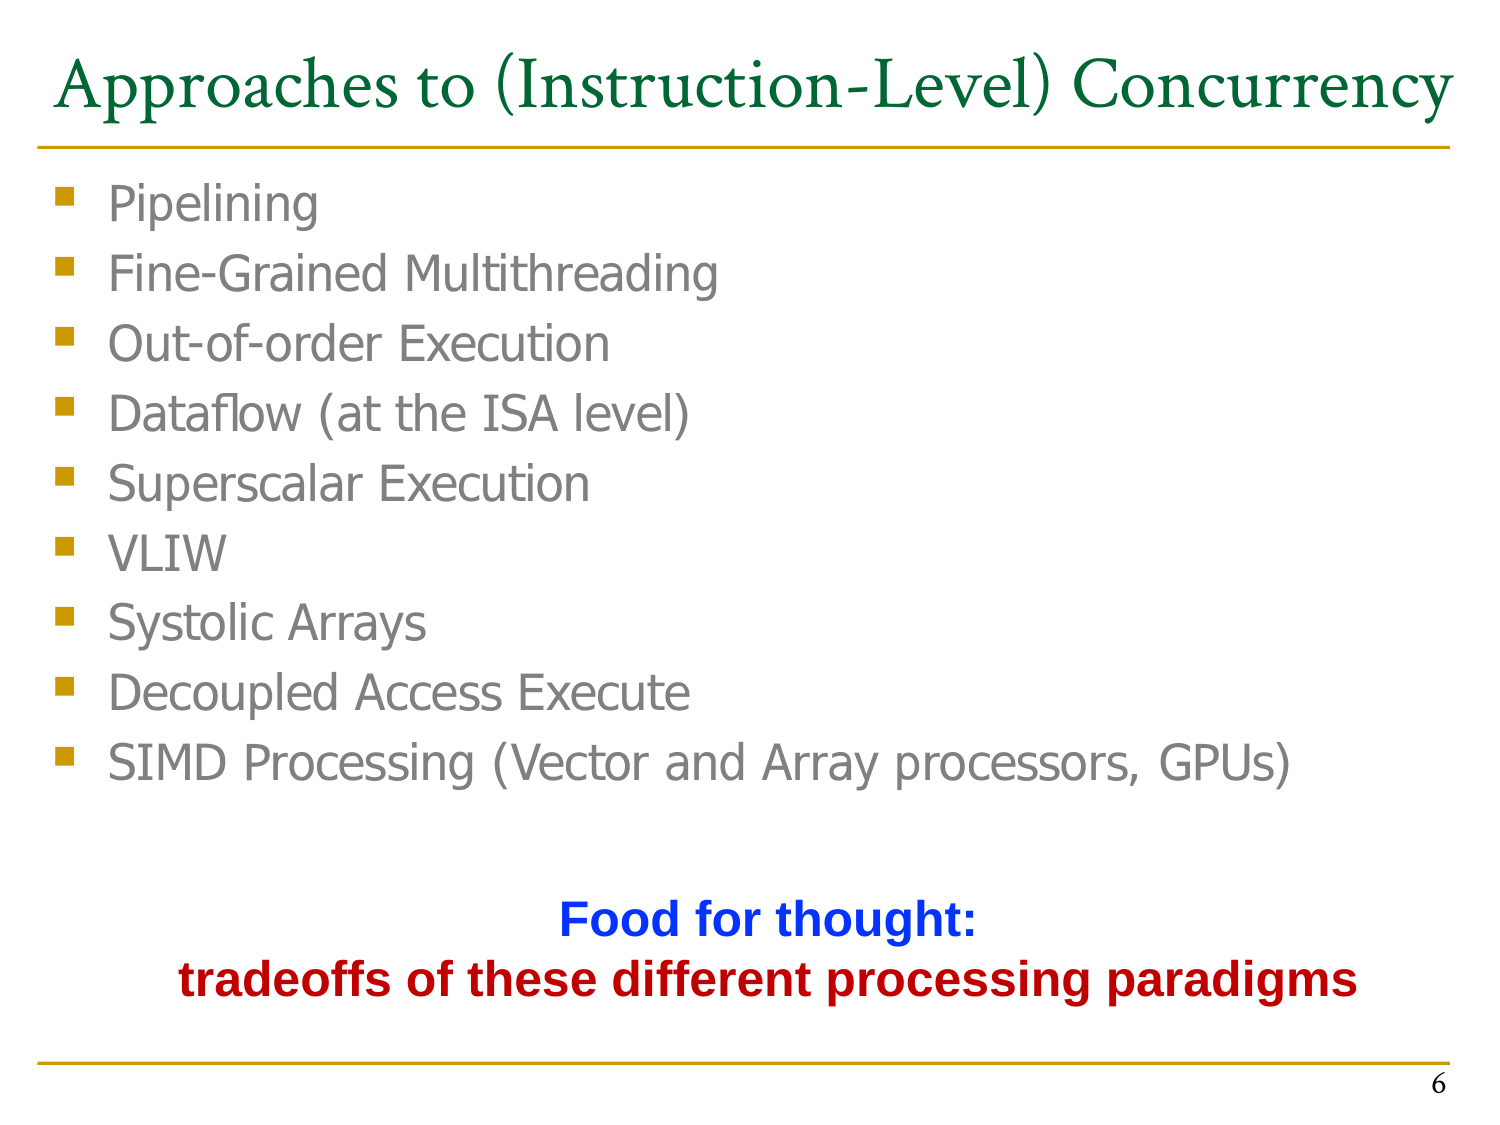

# Approaches to (Instruction-Level) Concurrency
Pipelining
Fine-Grained Multithreading
Out-of-order Execution
Dataflow (at the ISA level)
Superscalar Execution
VLIW
Systolic Arrays
Decoupled Access Execute
SIMD Processing (Vector and Array processors, GPUs)
Food for thought:
tradeoffs of these different processing paradigms
6